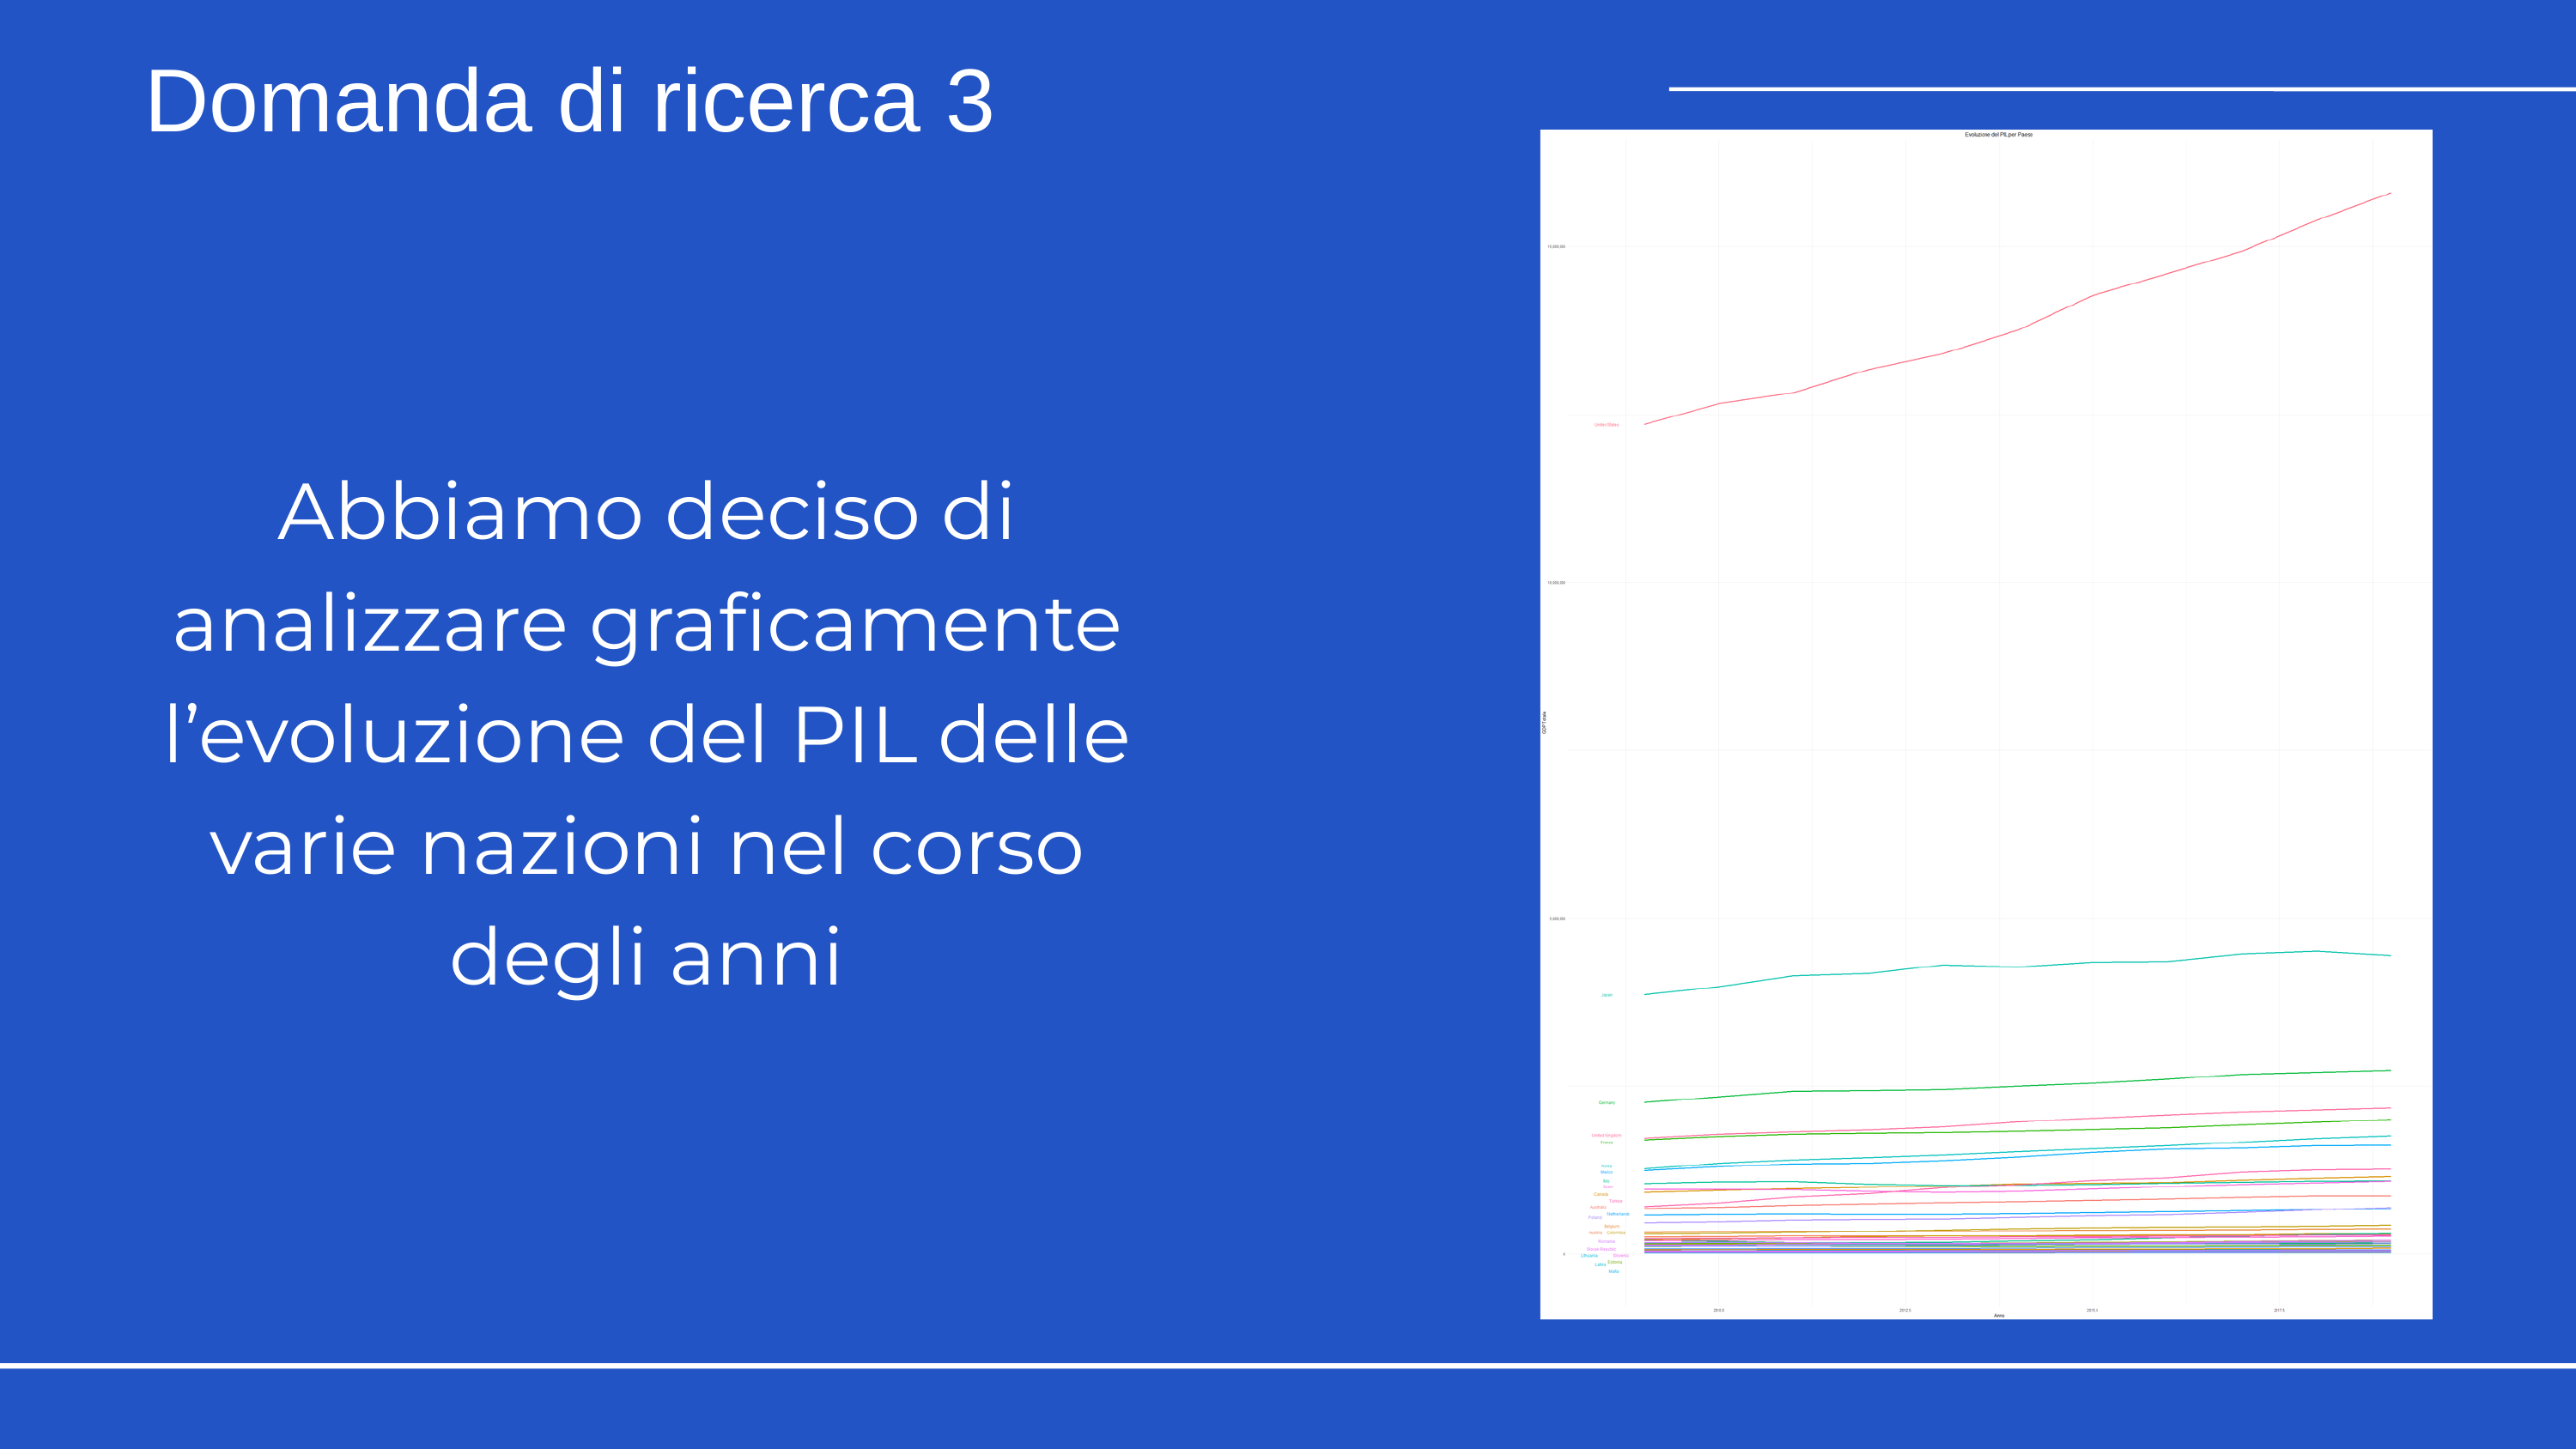

Domanda di ricerca 3

Abbiamo deciso di analizzare graficamente l’evoluzione del PIL delle varie nazioni nel corso degli anni